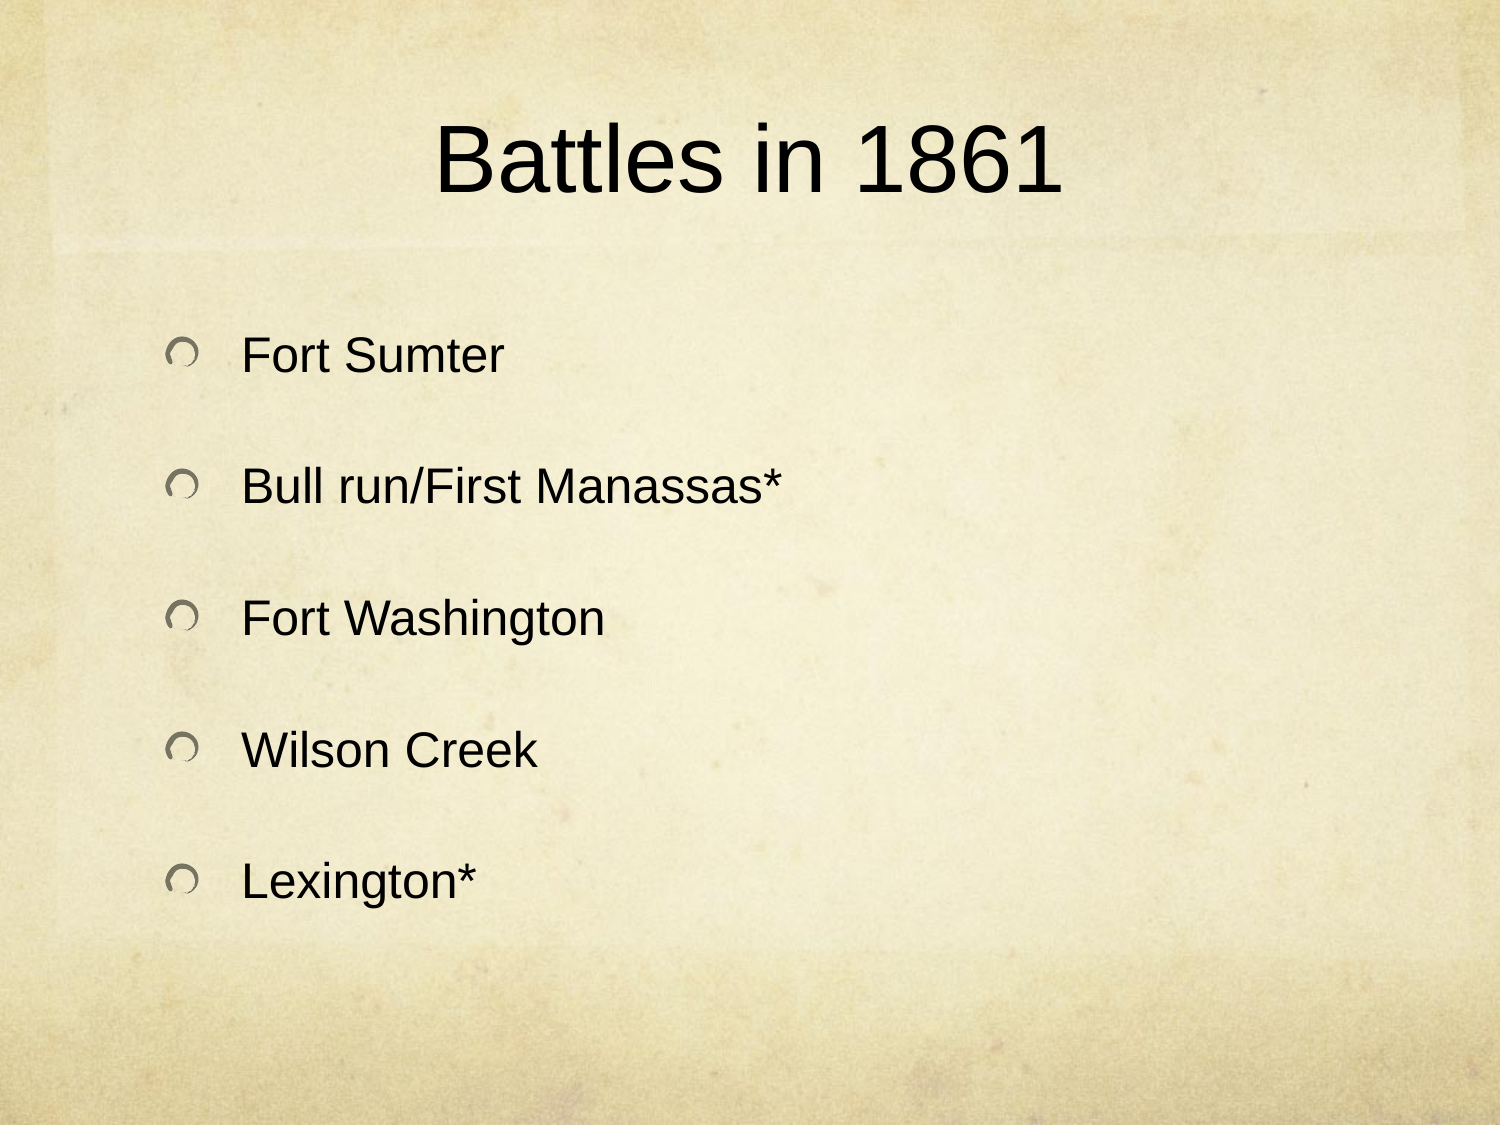

# Battles in 1861
Fort Sumter
Bull run/First Manassas*
Fort Washington
Wilson Creek
Lexington*